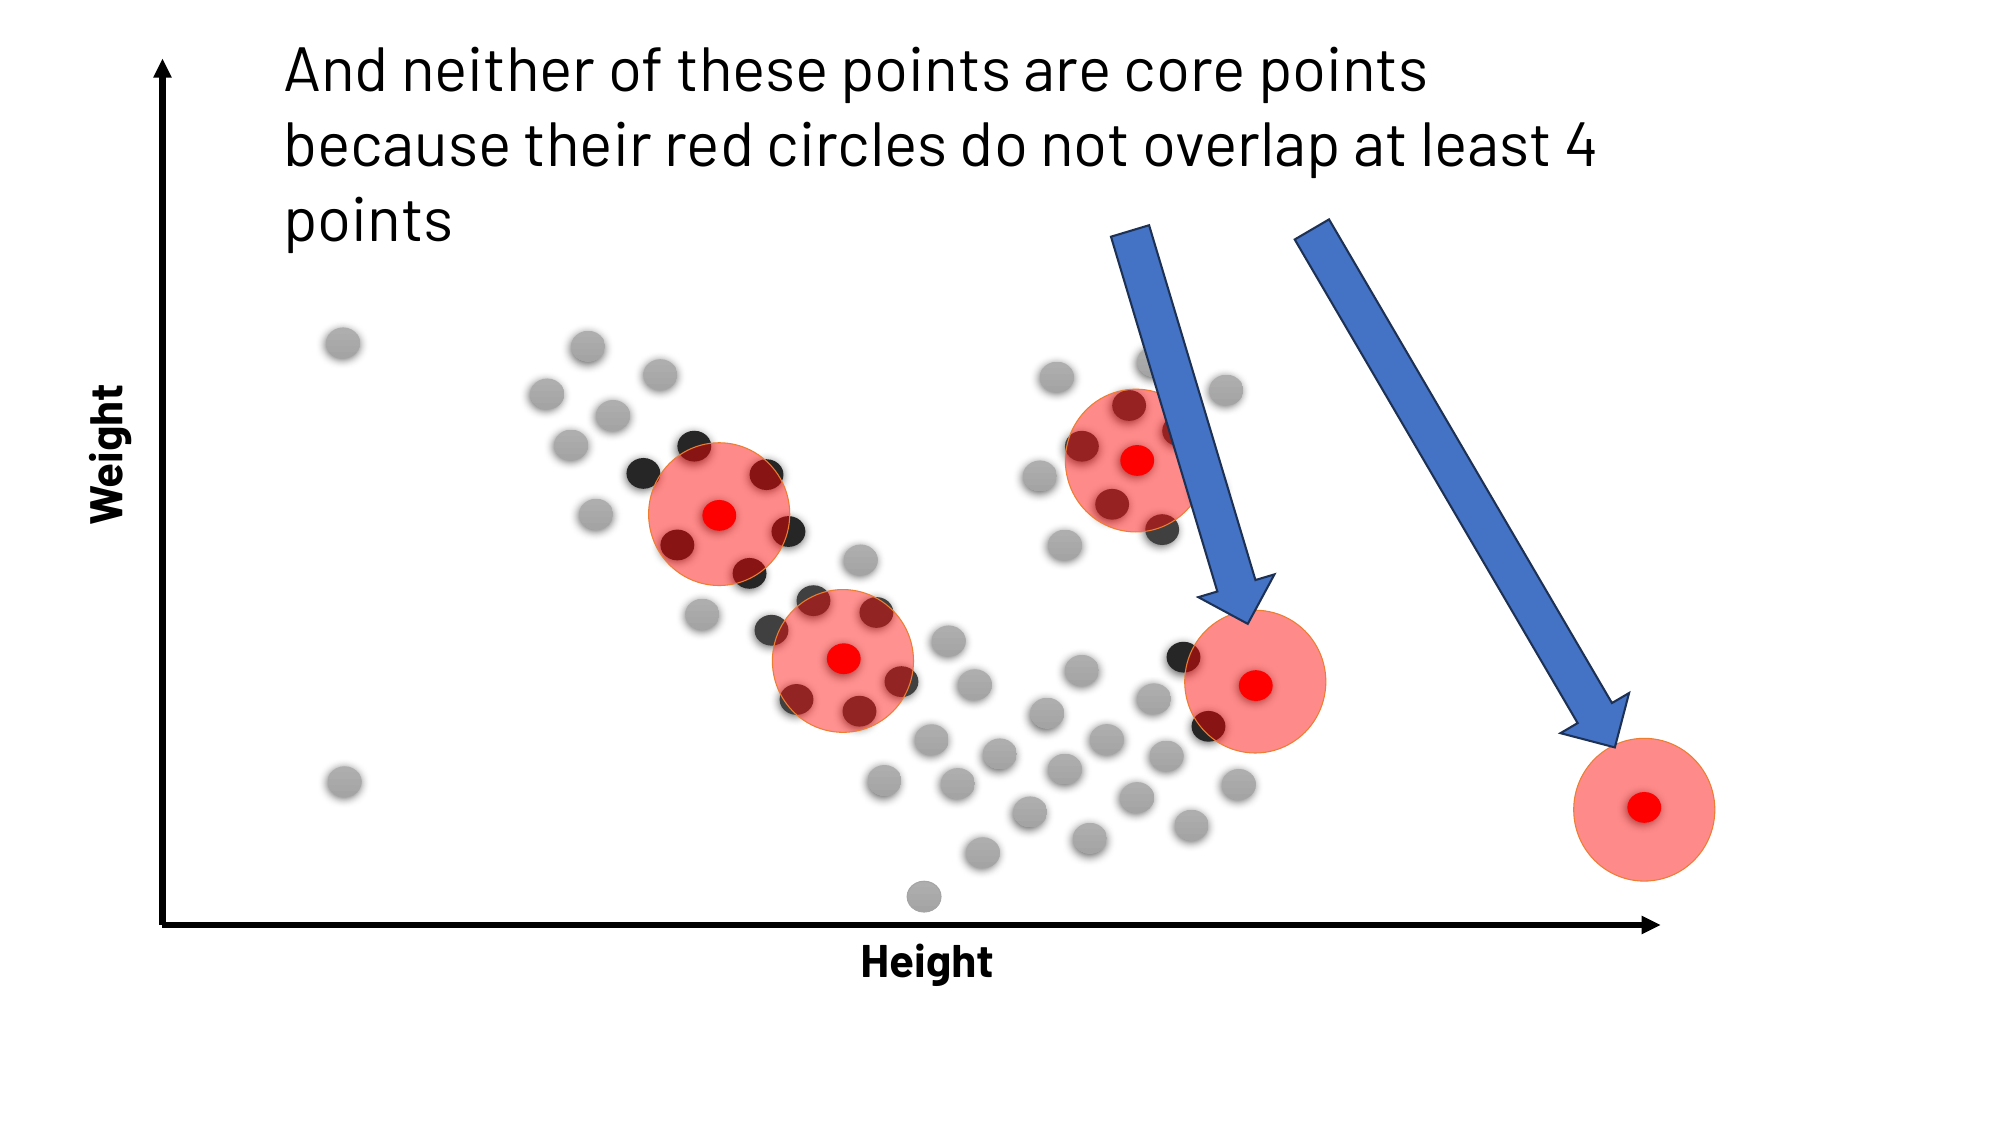

And neither of these points are core points because their red circles do not overlap at least 4 points

Weight

Height